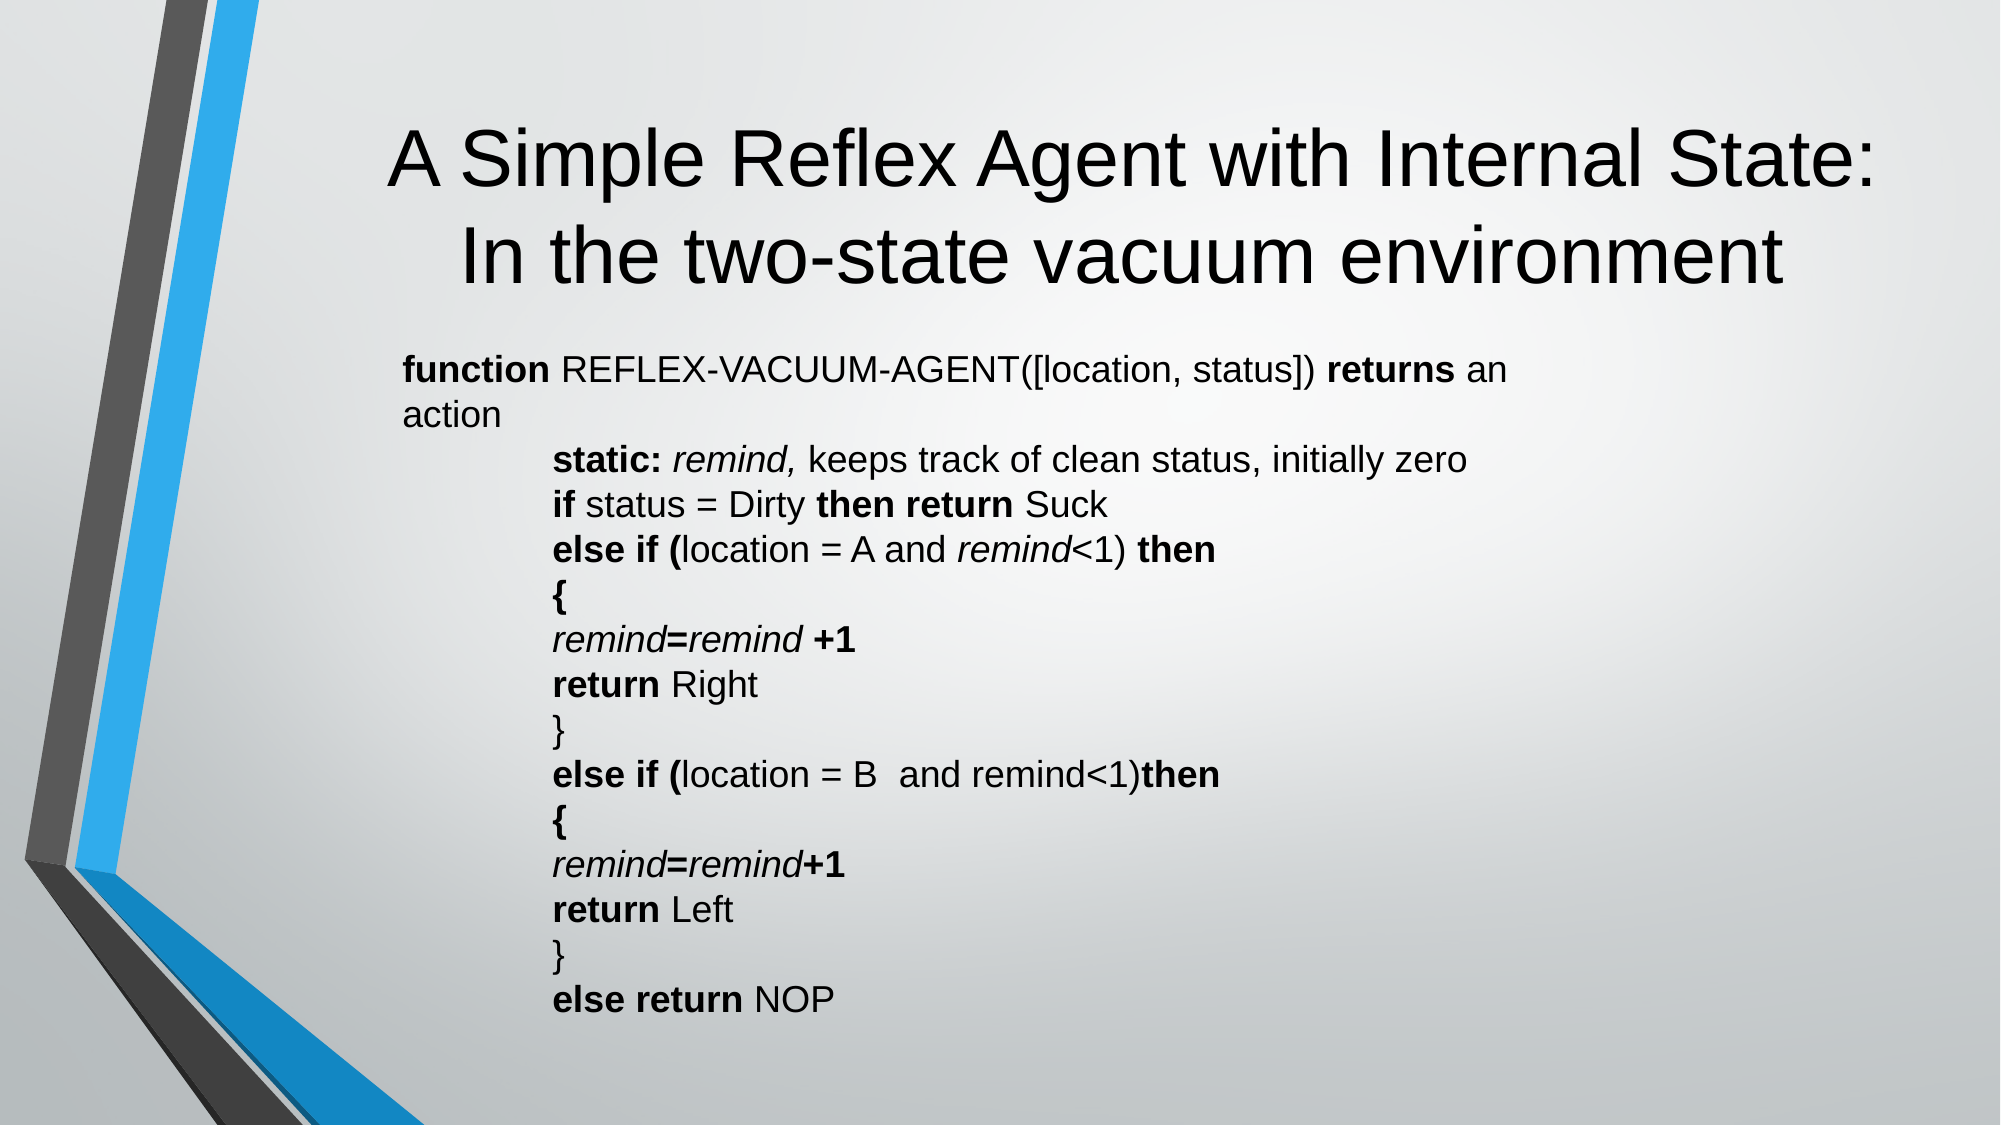

# A Simple Reflex Agent with Internal State: In the two-state vacuum environment
function REFLEX-VACUUM-AGENT([location, status]) returns an action
	static: remind, keeps track of clean status, initially zero
	if status = Dirty then return Suck
	else if (location = A and remind<1) then
	{
	remind=remind +1
	return Right
	}
	else if (location = B  and remind<1)then
	{
	remind=remind+1
	return Left
	}
	else return NOP